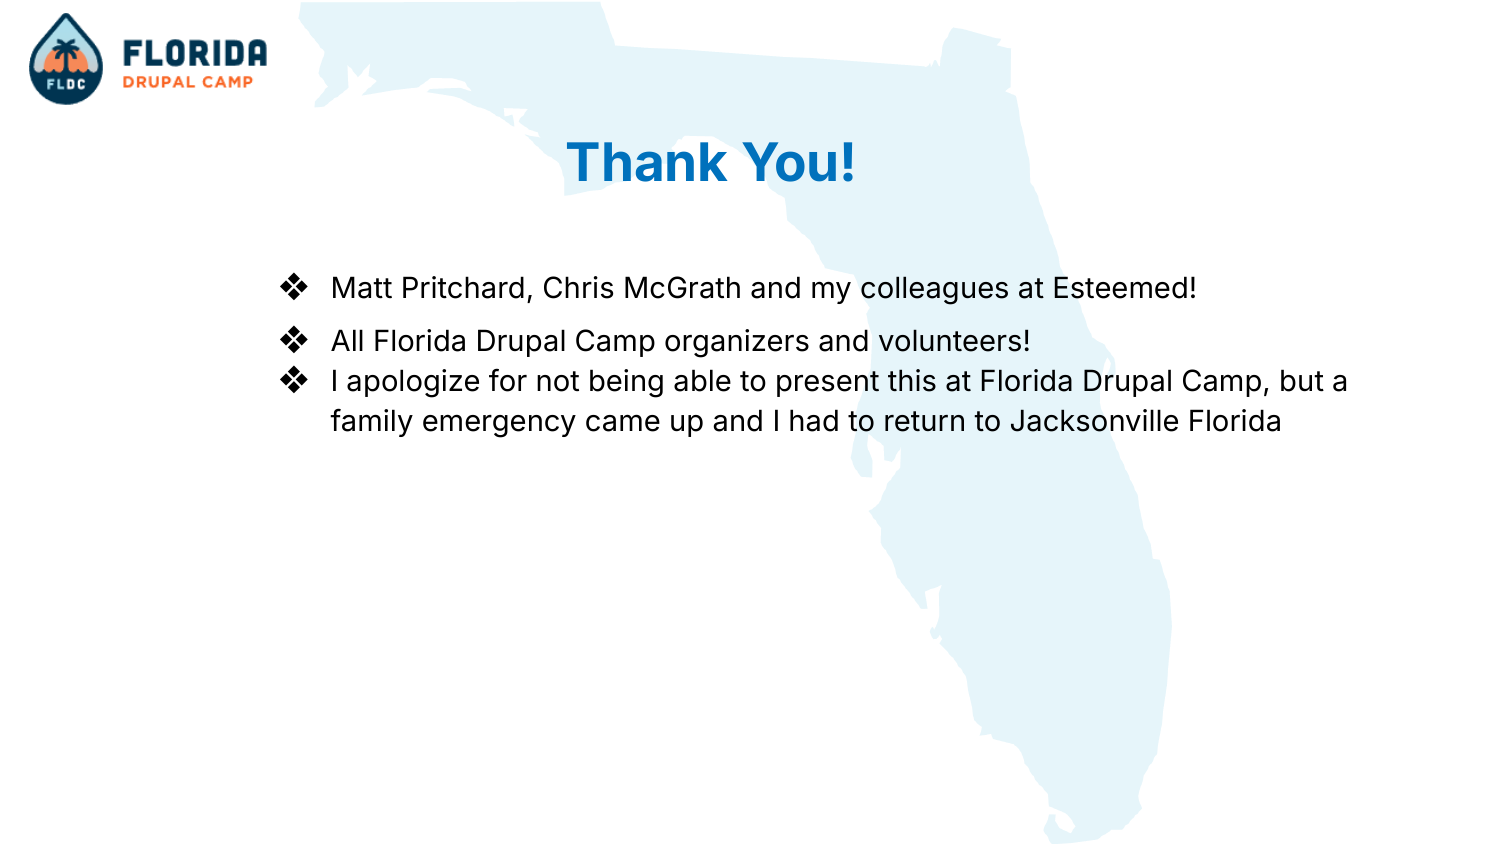

# Thank You!
Matt Pritchard, Chris McGrath and my colleagues at Esteemed!
All Florida Drupal Camp organizers and volunteers!
I apologize for not being able to present this at Florida Drupal Camp, but a family emergency came up and I had to return to Jacksonville Florida